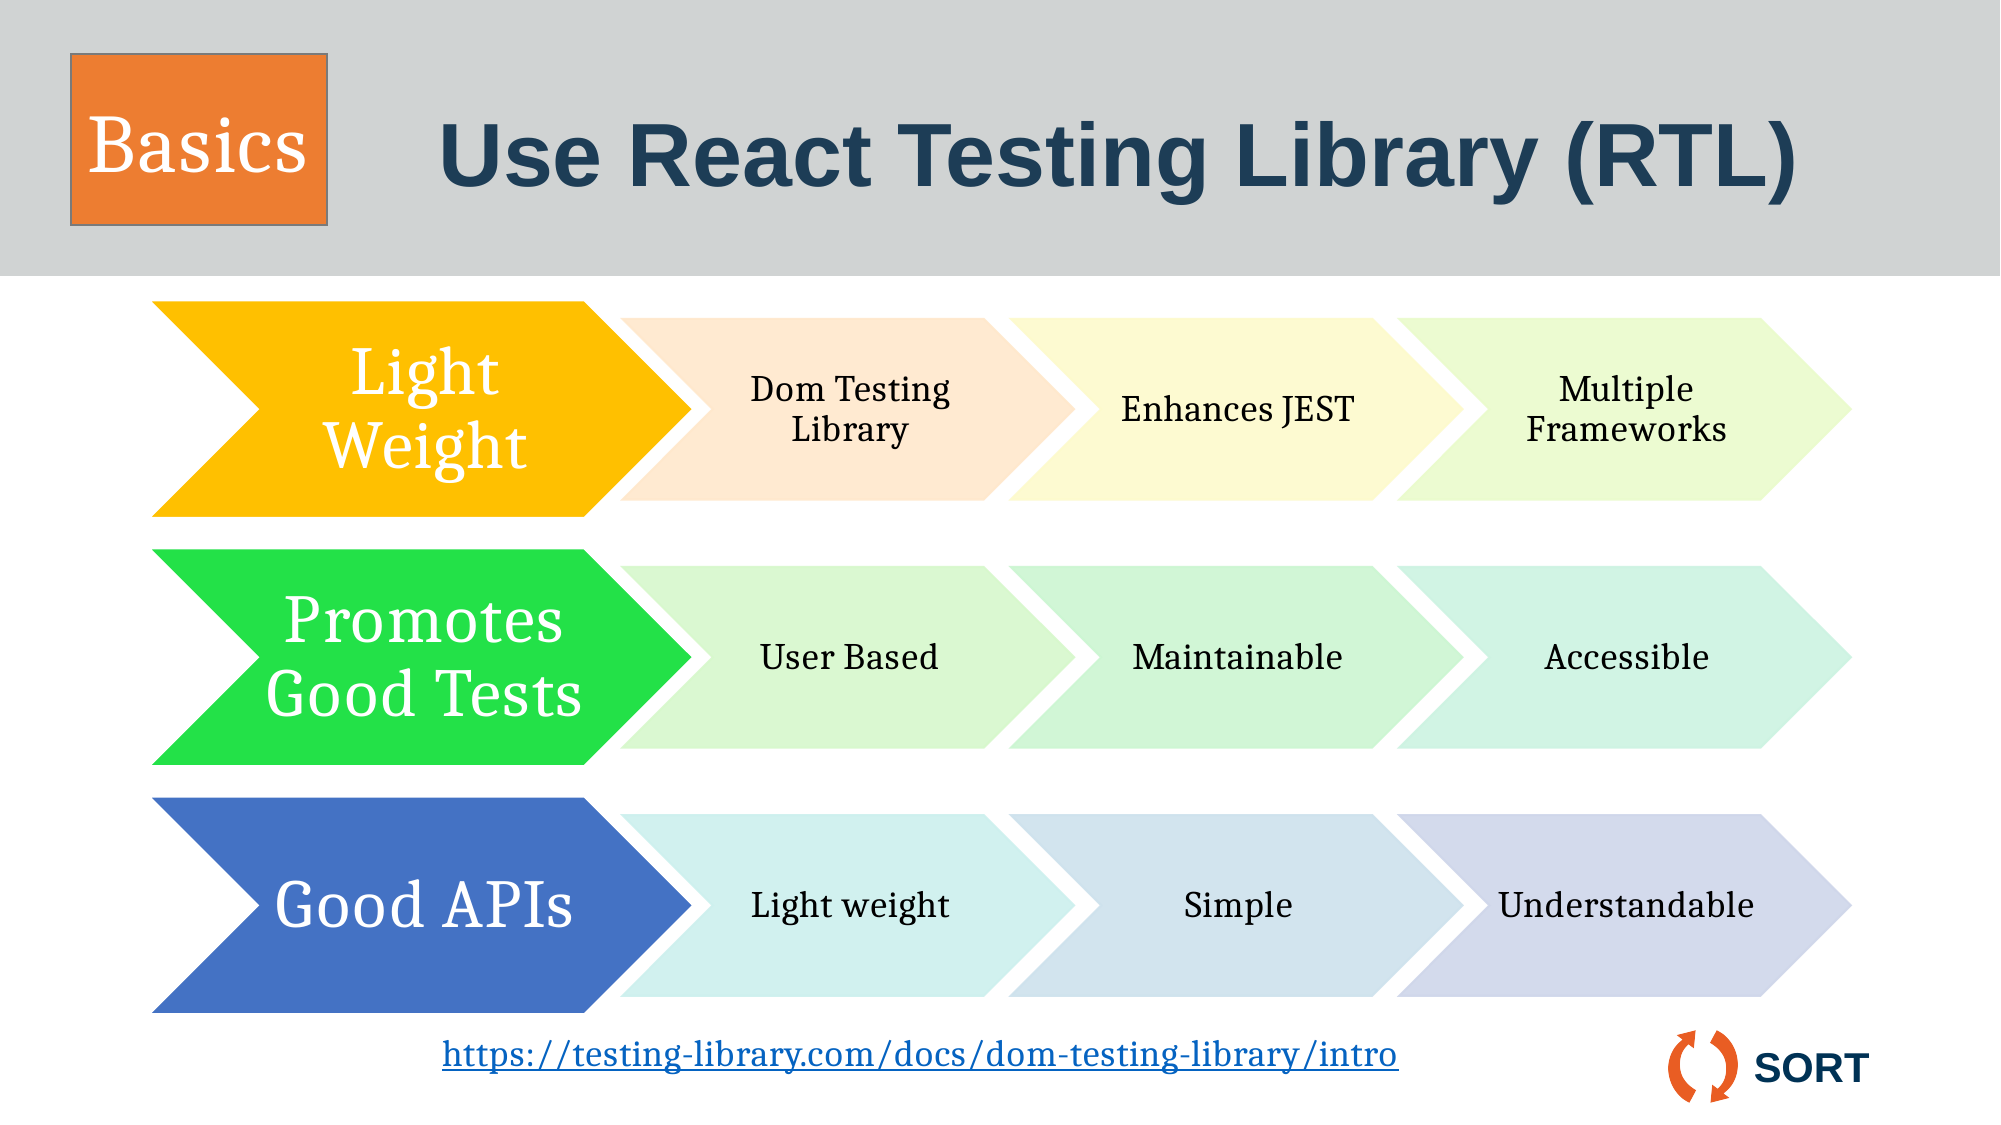

# Use React Testing Library (RTL)
Basics
Light Weight
Dom Testing Library
Enhances JEST
Multiple Frameworks
Promotes Good Tests
User Based
Maintainable
Accessible
Good APIs
Light weight
Simple
Understandable
https://testing-library.com/docs/dom-testing-library/intro